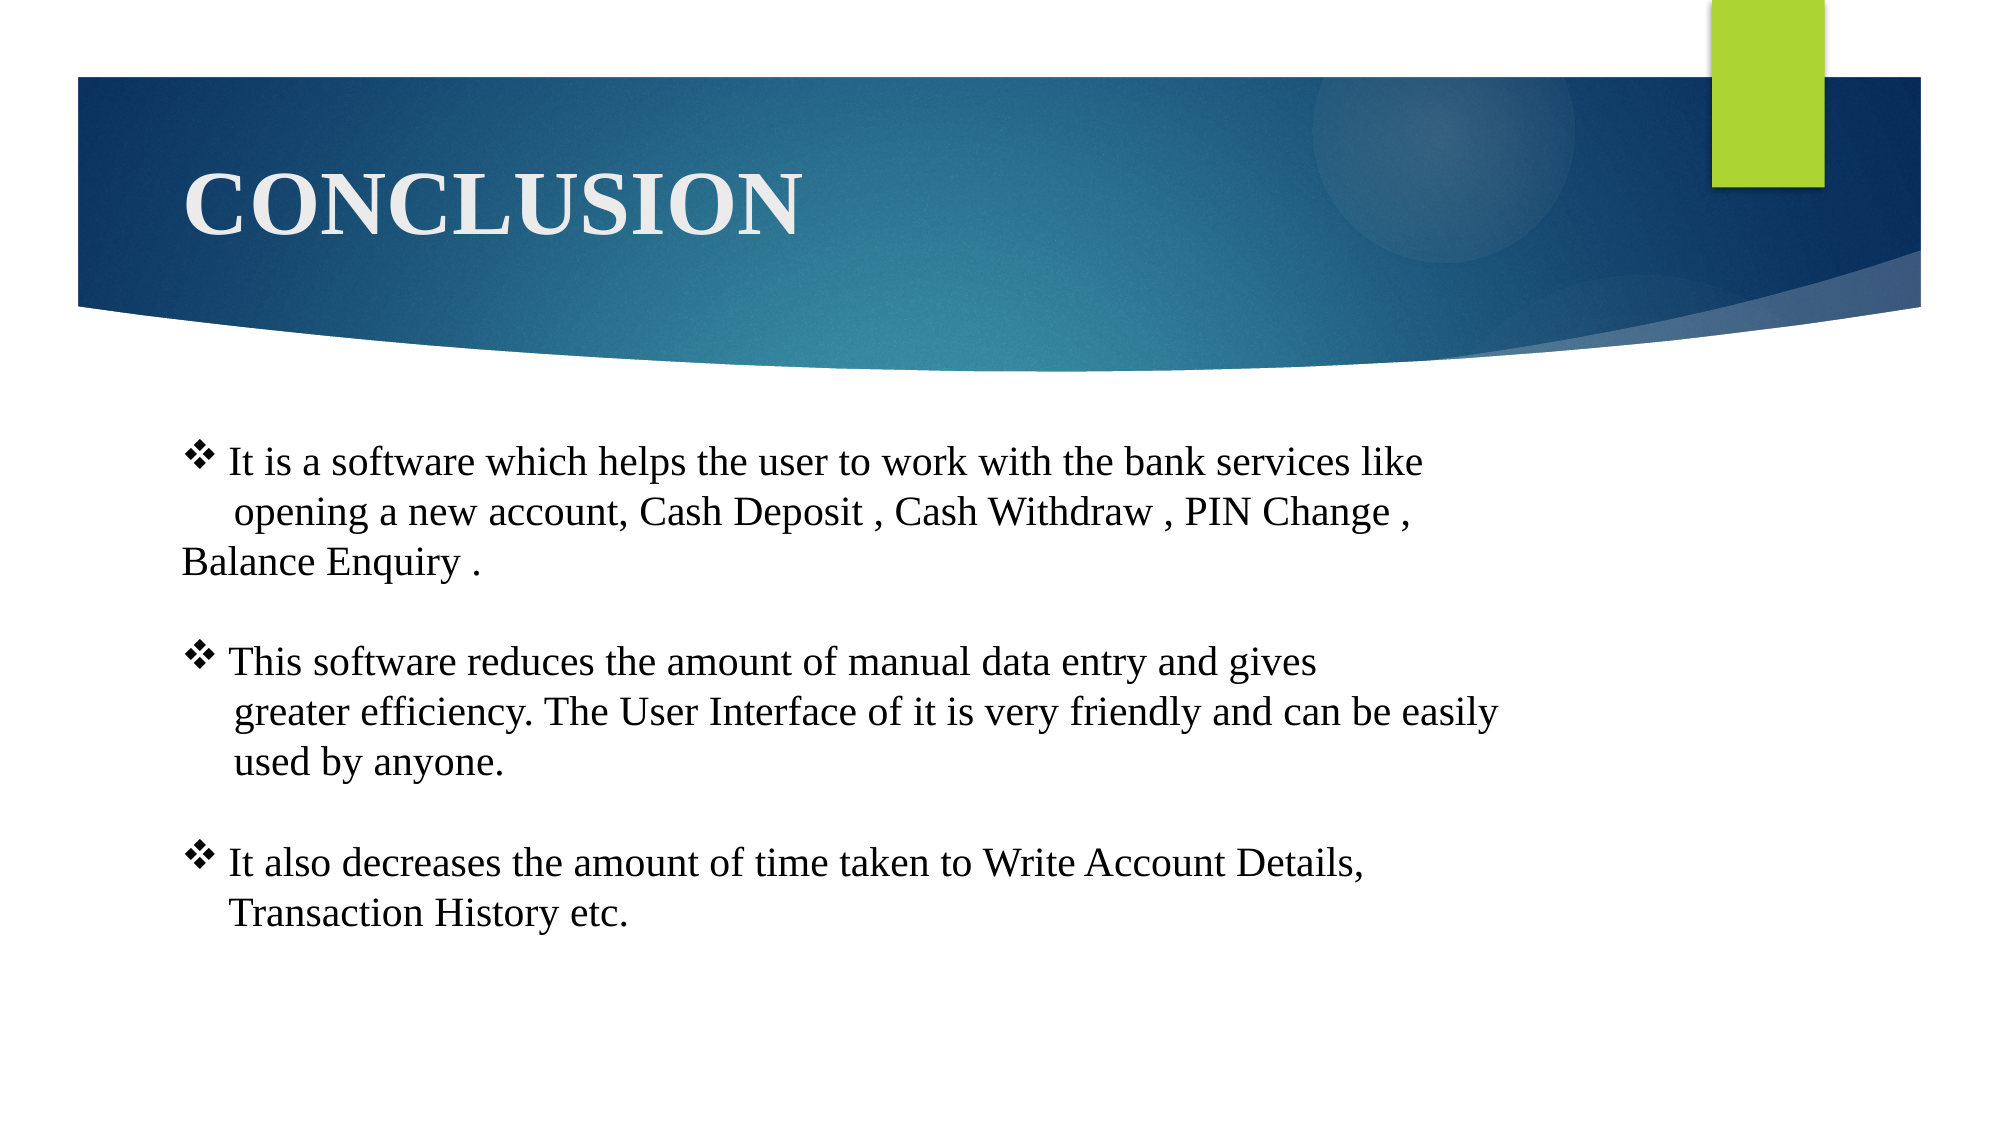

# CONCLUSION
It is a software which helps the user to work with the bank services like
     opening a new account, Cash Deposit , Cash Withdraw , PIN Change , 	Balance Enquiry .

This software reduces the amount of manual data entry and gives
     greater efficiency. The User Interface of it is very friendly and can be easily
     used by anyone.

It also decreases the amount of time taken to Write Account Details, Transaction History etc.